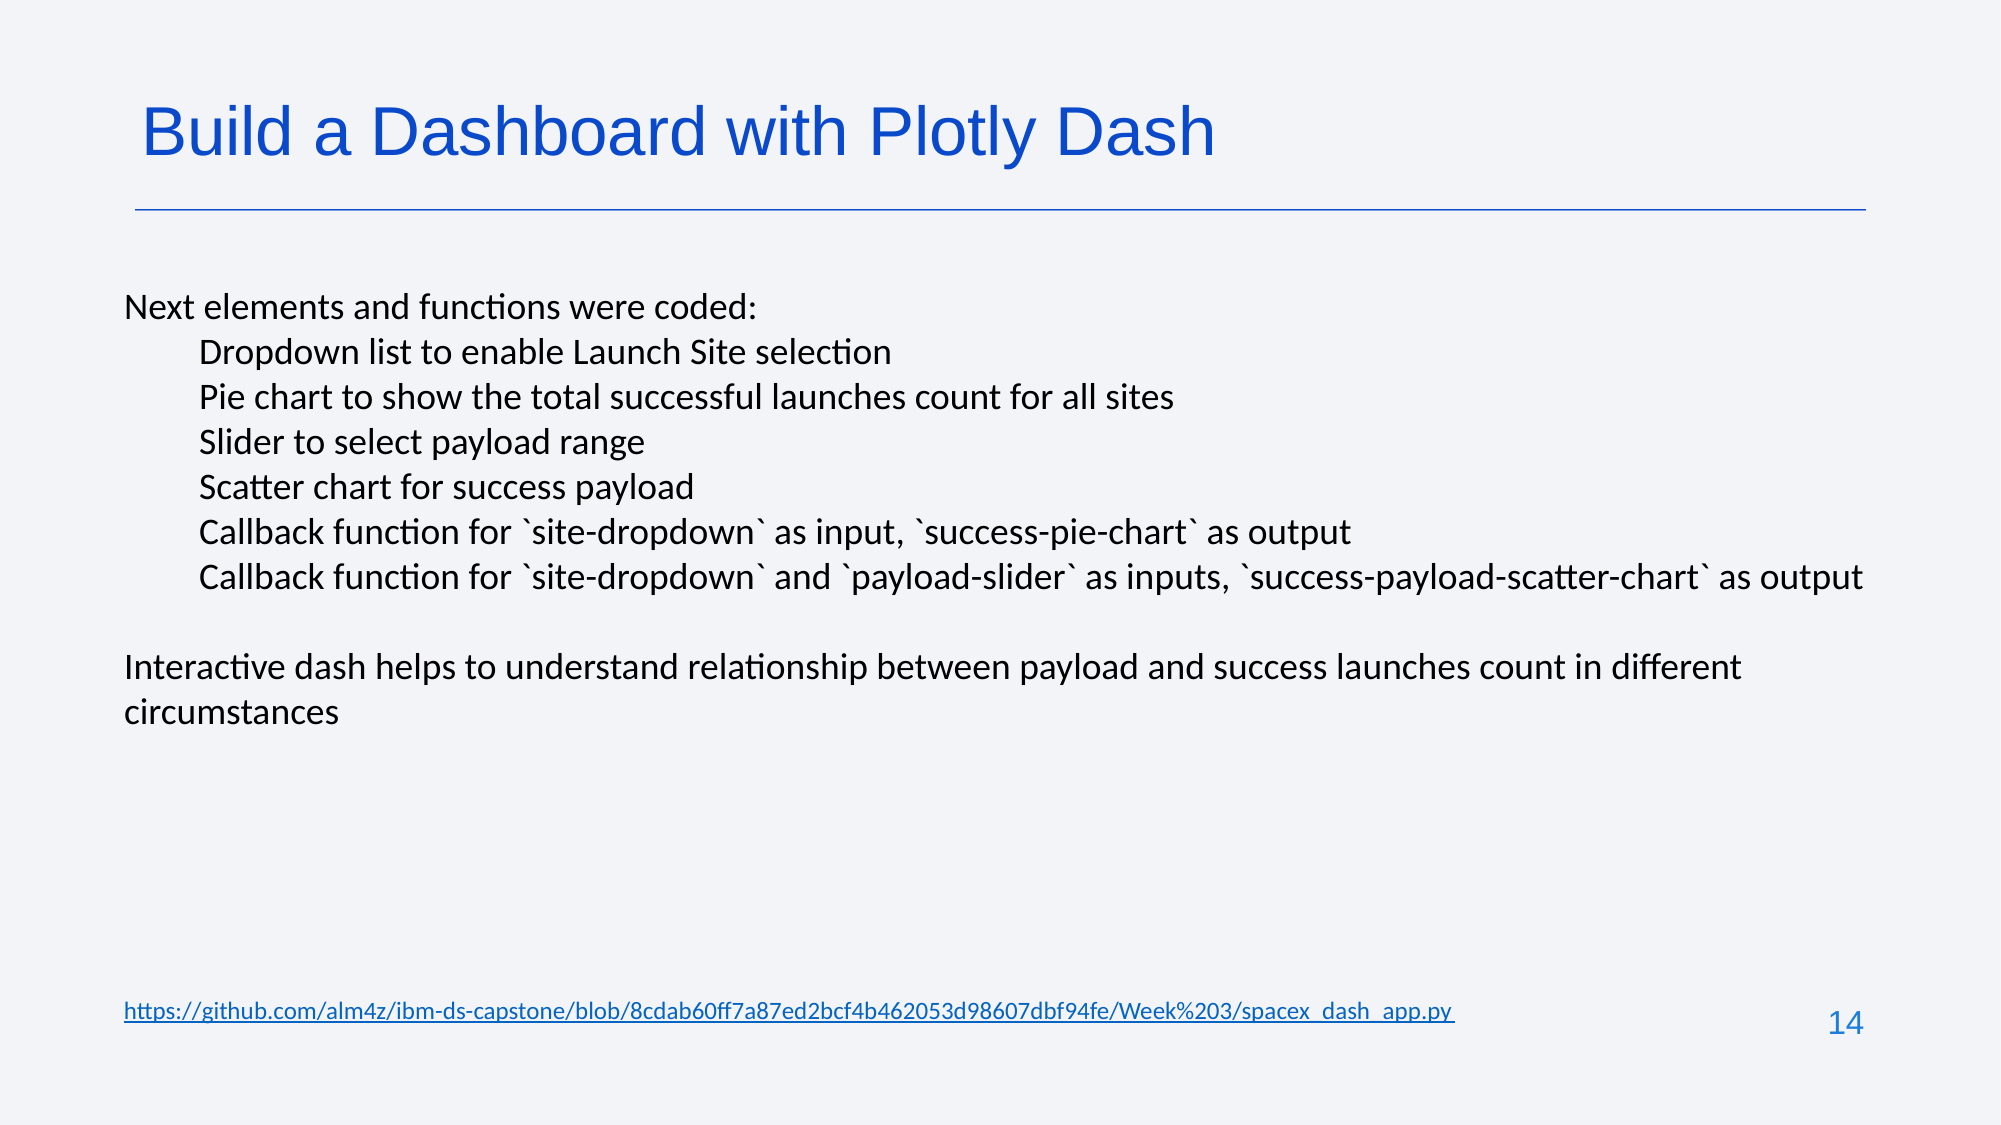

Build a Dashboard with Plotly Dash
Next elements and functions were coded:
Dropdown list to enable Launch Site selection
Pie chart to show the total successful launches count for all sites
Slider to select payload range
Scatter chart for success payload
Callback function for `site-dropdown` as input, `success-pie-chart` as output
Callback function for `site-dropdown` and `payload-slider` as inputs, `success-payload-scatter-chart` as output

Interactive dash helps to understand relationship between payload and success launches count in different circumstances

https://github.com/alm4z/ibm-ds-capstone/blob/8cdab60ff7a87ed2bcf4b462053d98607dbf94fe/Week%203/spacex_dash_app.py

14